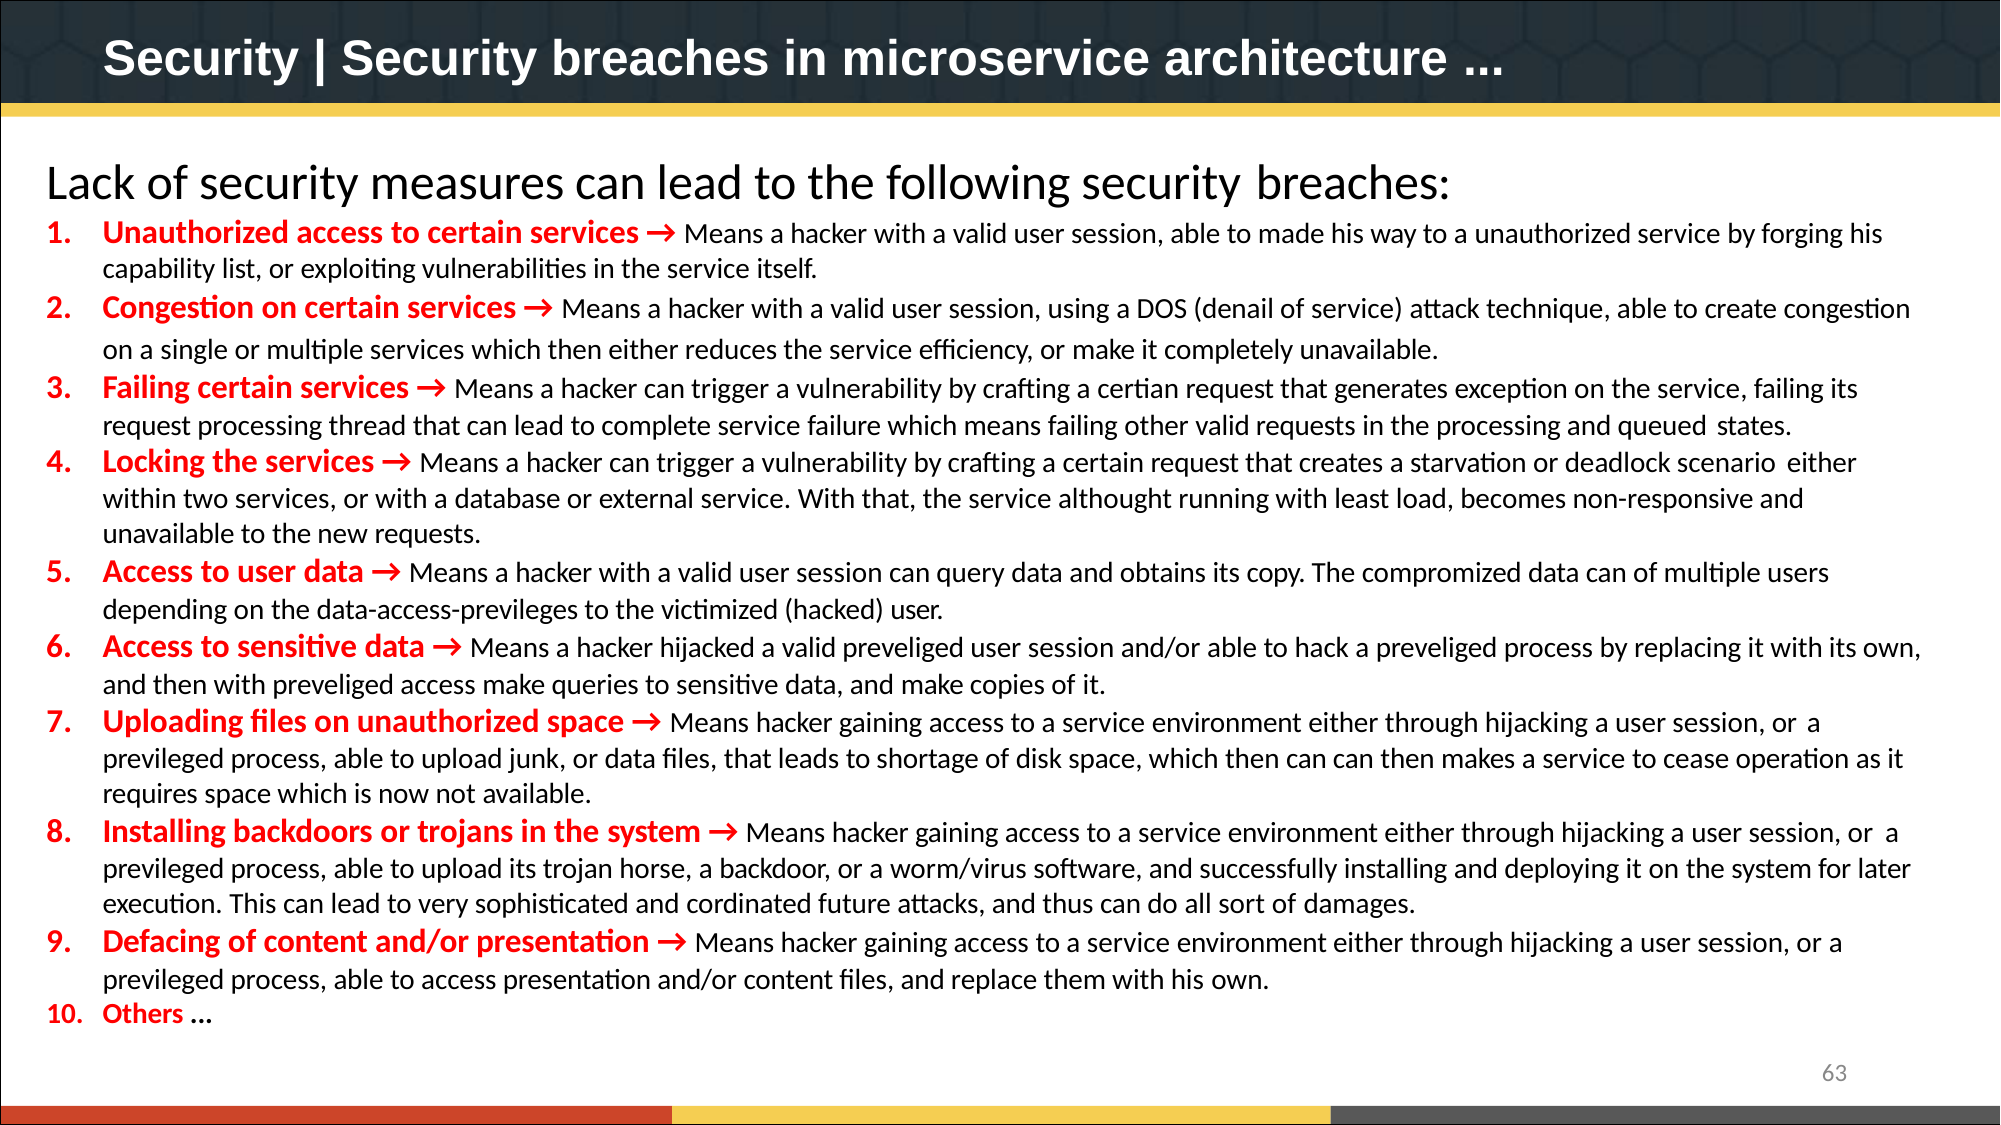

# Security | Security breaches in microservice architecture ...

Lack of security measures can lead to the following security breaches:
Unauthorized access to certain services → Means a hacker with a valid user session, able to made his way to a unauthorized service by forging his  capability list, or exploiting vulnerabilities in the service itself.
Congestion on certain services → Means a hacker with a valid user session, using a DOS (denail of service) attack technique, able to create congestion  on a single or multiple services which then either reduces the service efficiency, or make it completely unavailable.
Failing certain services → Means a hacker can trigger a vulnerability by crafting a certian request that generates exception on the service, failing its  request processing thread that can lead to complete service failure which means failing other valid requests in the processing and queued states.
Locking the services → Means a hacker can trigger a vulnerability by crafting a certain request that creates a starvation or deadlock scenario either
within two services, or with a database or external service. With that, the service althought running with least load, becomes non-responsive and  unavailable to the new requests.
Access to user data → Means a hacker with a valid user session can query data and obtains its copy. The compromized data can of multiple users  depending on the data-access-previleges to the victimized (hacked) user.
Access to sensitive data → Means a hacker hijacked a valid preveliged user session and/or able to hack a preveliged process by replacing it with its own,  and then with preveliged access make queries to sensitive data, and make copies of it.
Uploading files on unauthorized space → Means hacker gaining access to a service environment either through hijacking a user session, or a
previleged process, able to upload junk, or data files, that leads to shortage of disk space, which then can can then makes a service to cease operation as it  requires space which is now not available.
Installing backdoors or trojans in the system → Means hacker gaining access to a service environment either through hijacking a user session, or a
previleged process, able to upload its trojan horse, a backdoor, or a worm/virus software, and successfully installing and deploying it on the system for later  execution. This can lead to very sophisticated and cordinated future attacks, and thus can do all sort of damages.
Defacing of content and/or presentation → Means hacker gaining access to a service environment either through hijacking a user session, or a  previleged process, able to access presentation and/or content files, and replace them with his own.
Others ...
63